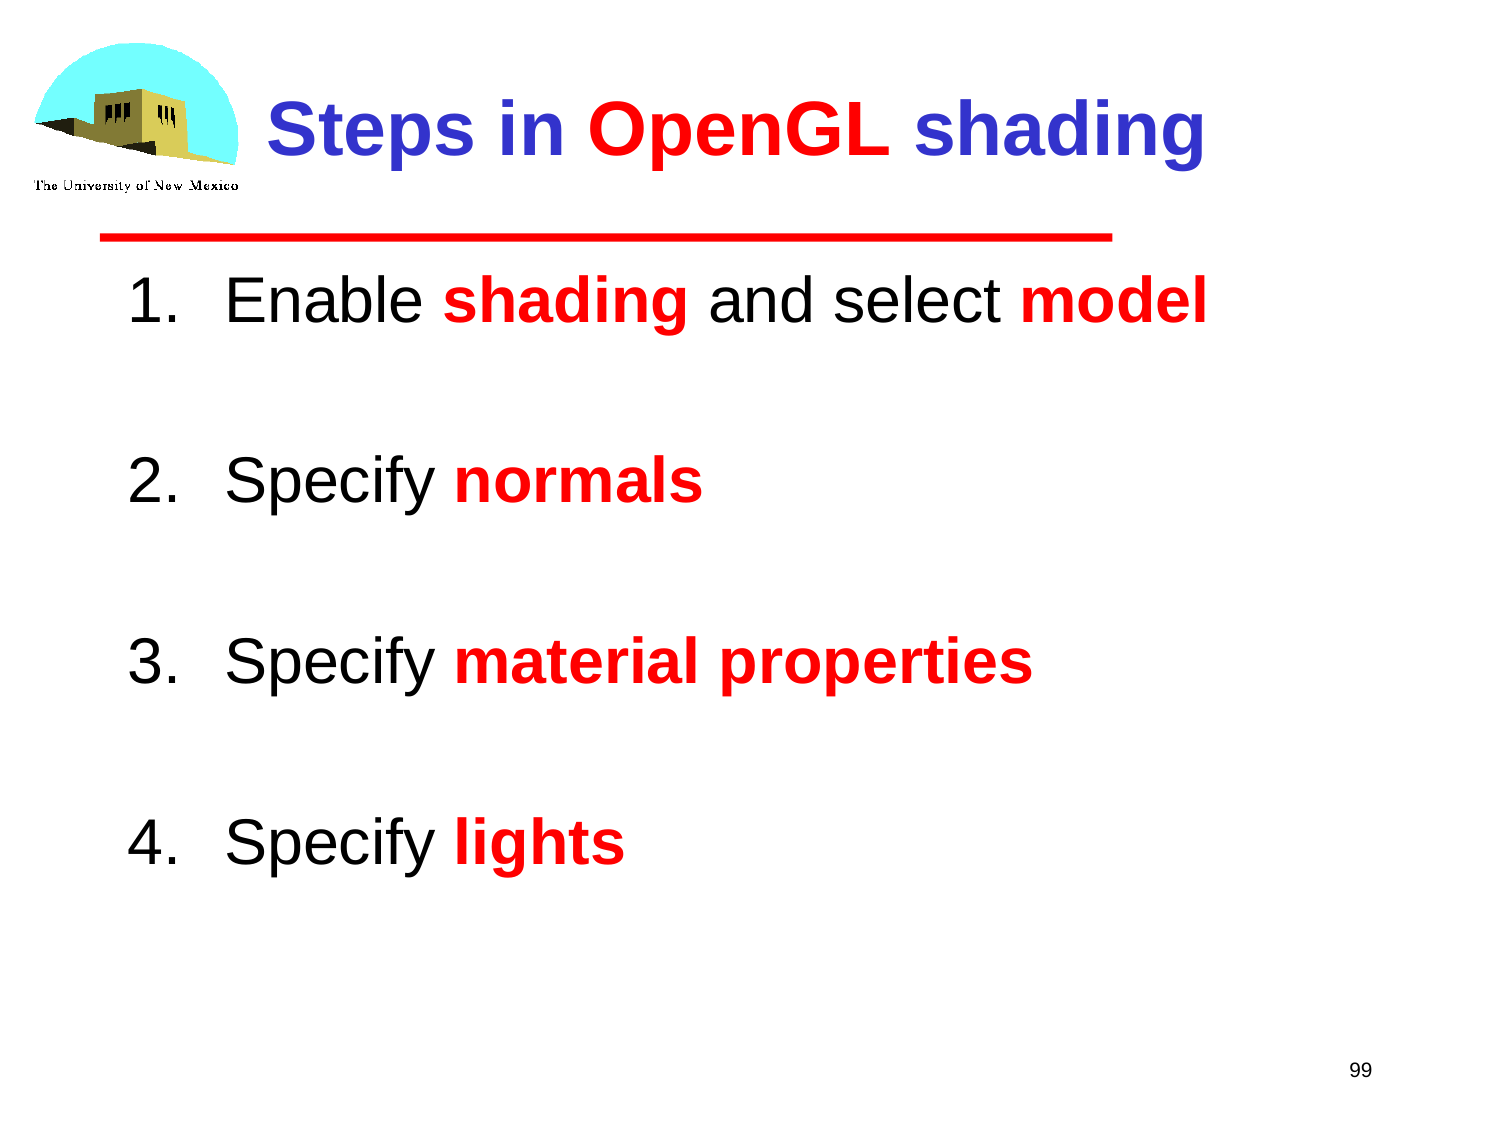

Steps in OpenGL shading
Enable shading and select model

Specify normals

Specify material properties

Specify lights
99